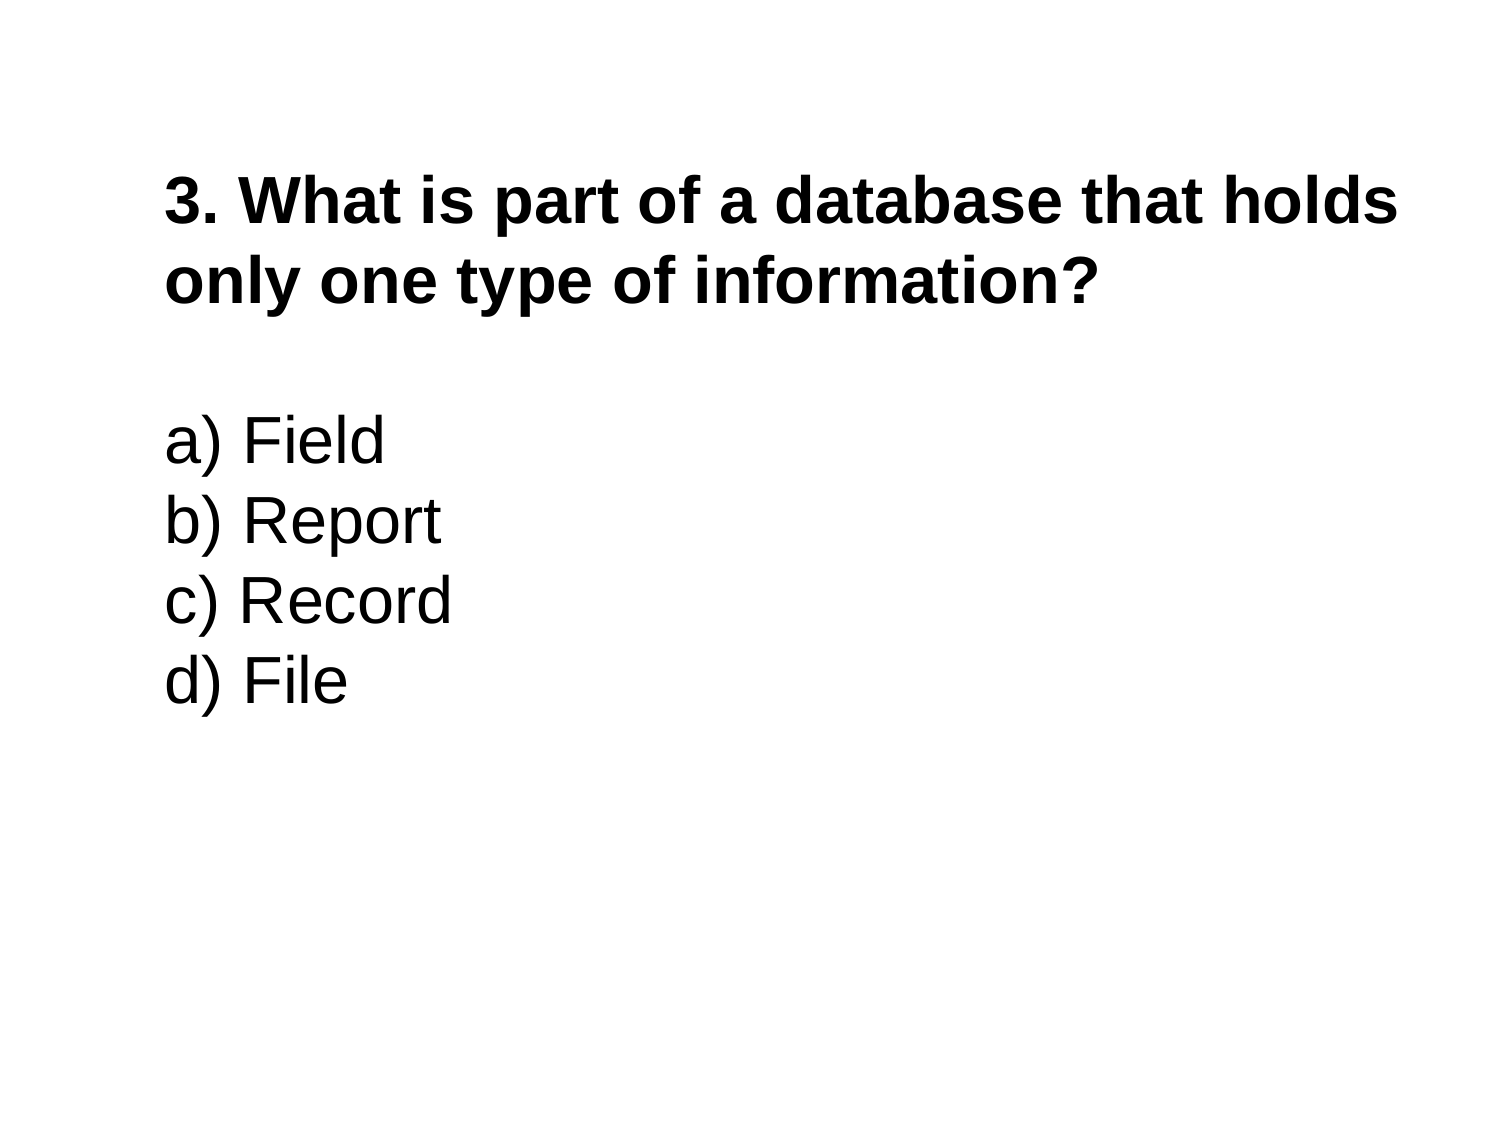

3. What is part of a database that holds only one type of information?

a) Field
b) Report
c) Record
d) File